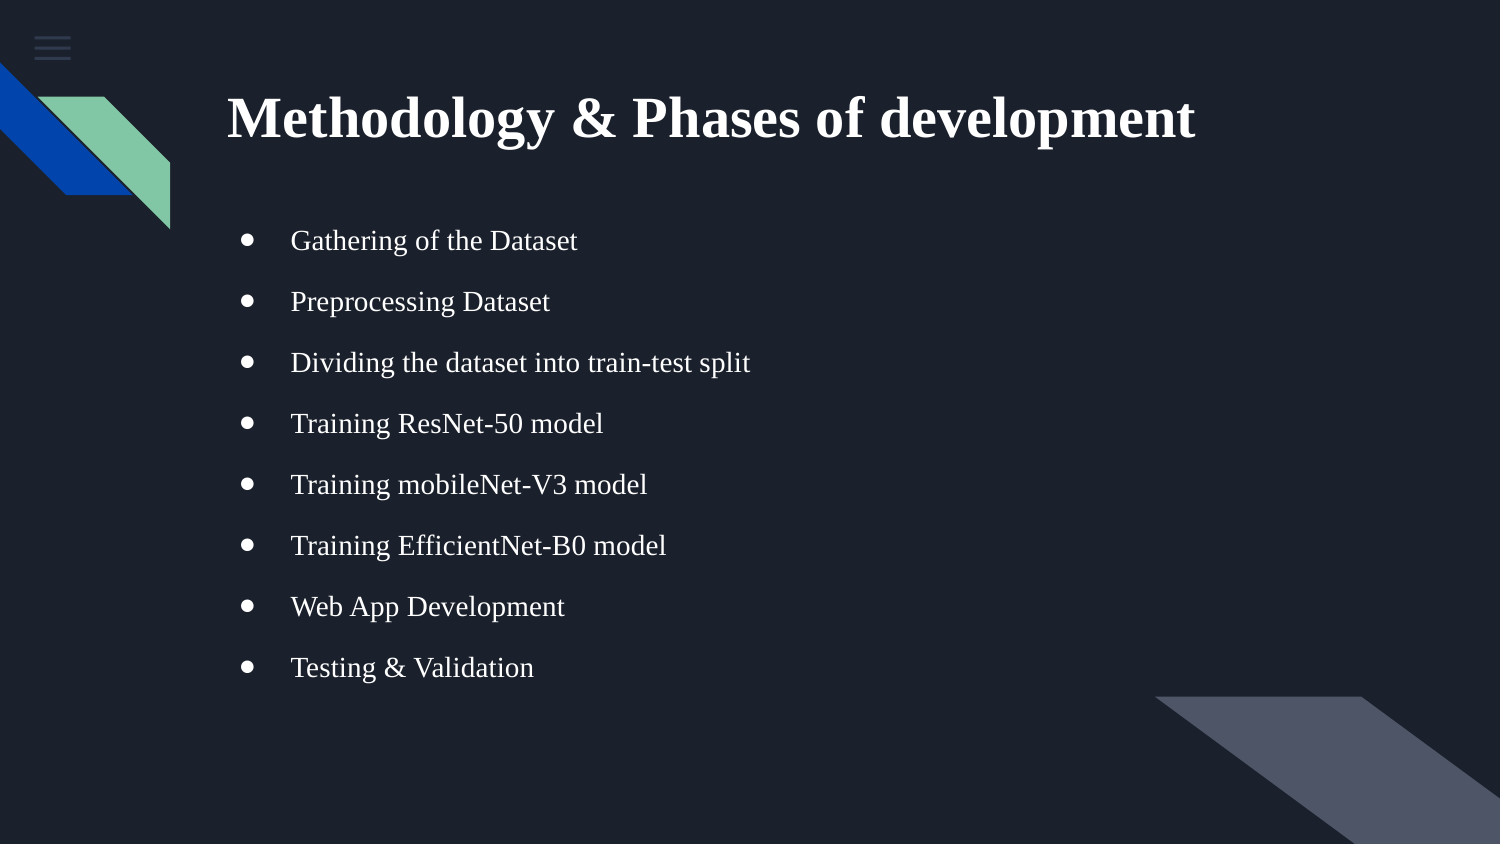

# Methodology & Phases of development
Gathering of the Dataset
Preprocessing Dataset
Dividing the dataset into train-test split
Training ResNet-50 model
Training mobileNet-V3 model
Training EfficientNet-B0 model
Web App Development
Testing & Validation